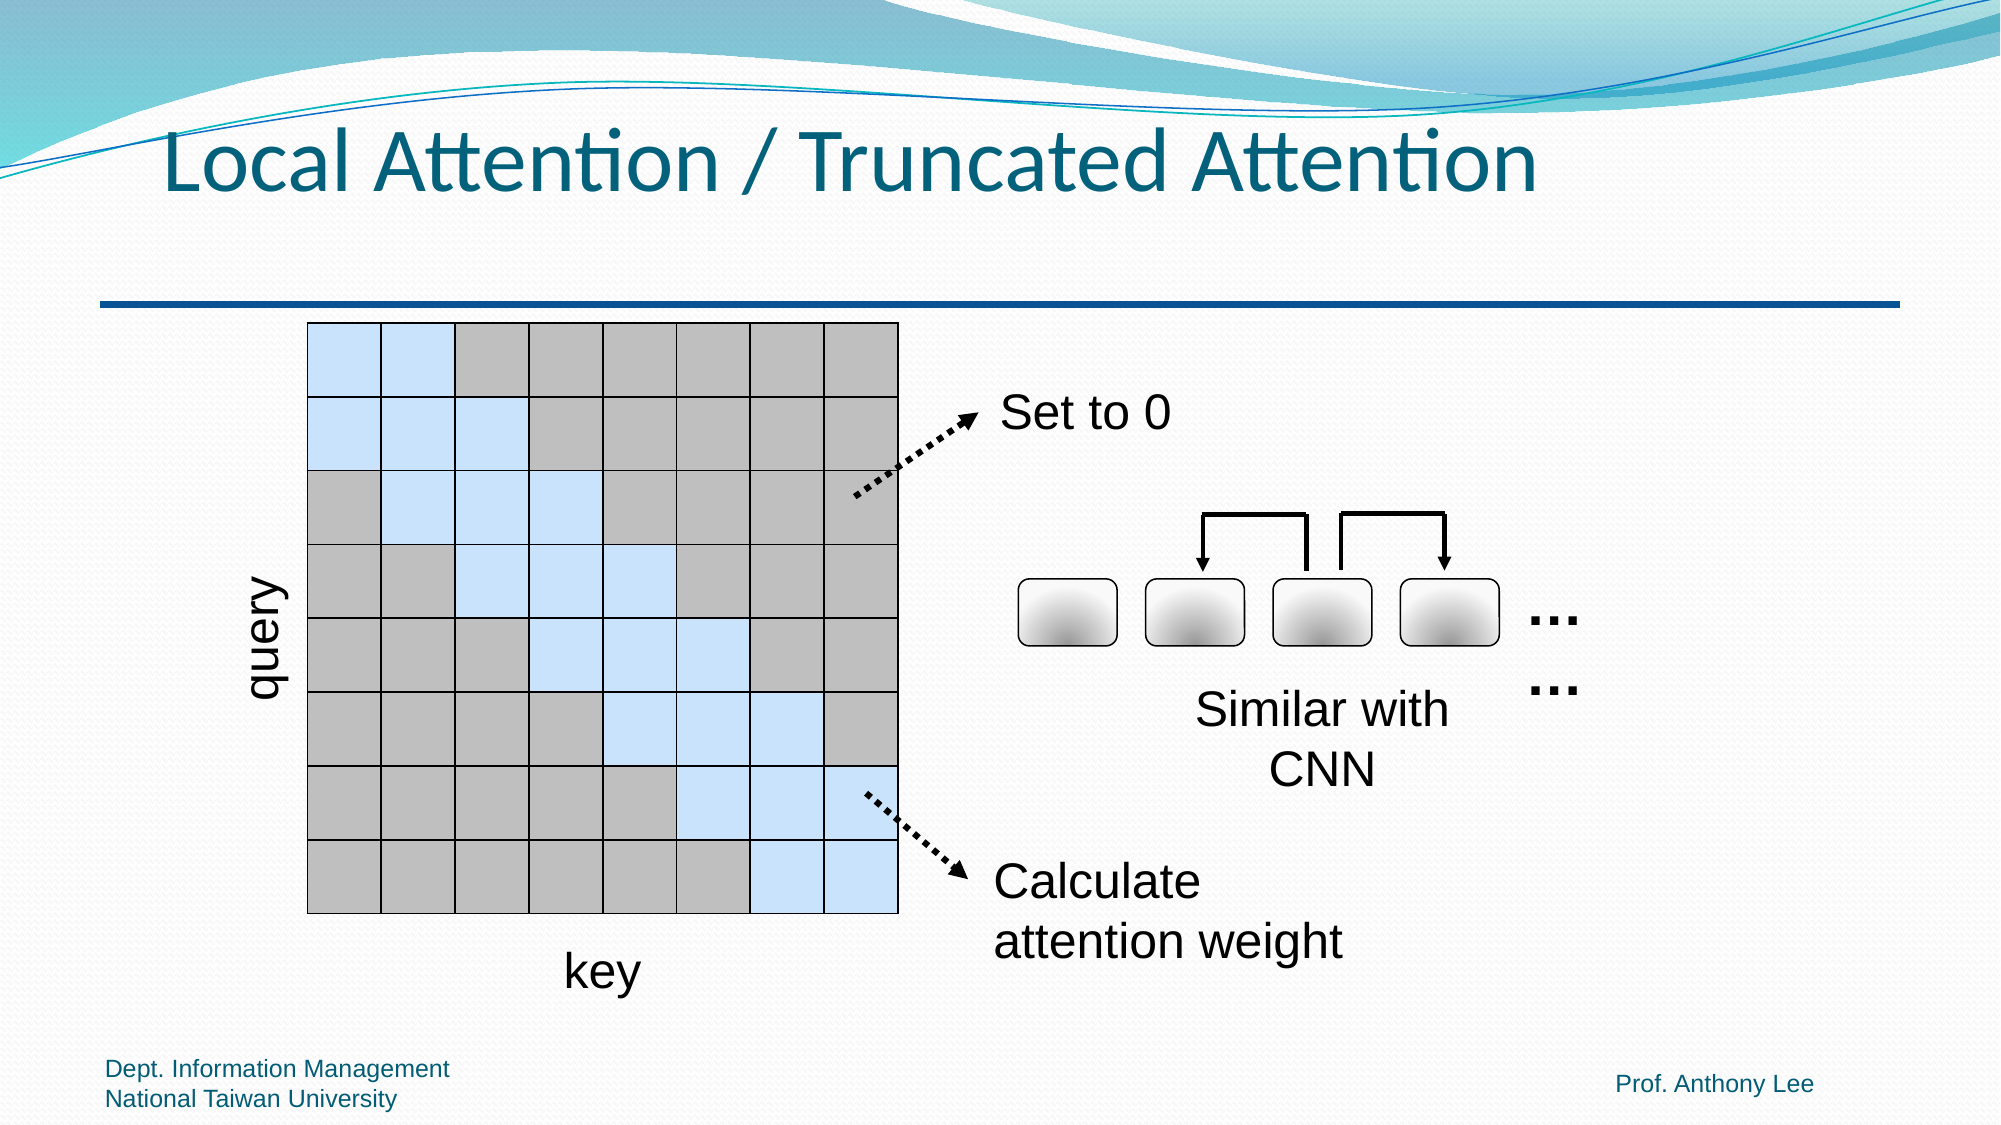

Local Attention / Truncated Attention
|  |  |  |  |  |  |  |  |
| --- | --- | --- | --- | --- | --- | --- | --- |
|  |  |  |  |  |  |  |  |
|  |  |  |  |  |  |  |  |
|  |  |  |  |  |  |  |  |
|  |  |  |  |  |  |  |  |
|  |  |  |  |  |  |  |  |
|  |  |  |  |  |  |  |  |
|  |  |  |  |  |  |  |  |
Set to 0
……

query
Similar with CNN
Calculate attention weight
key